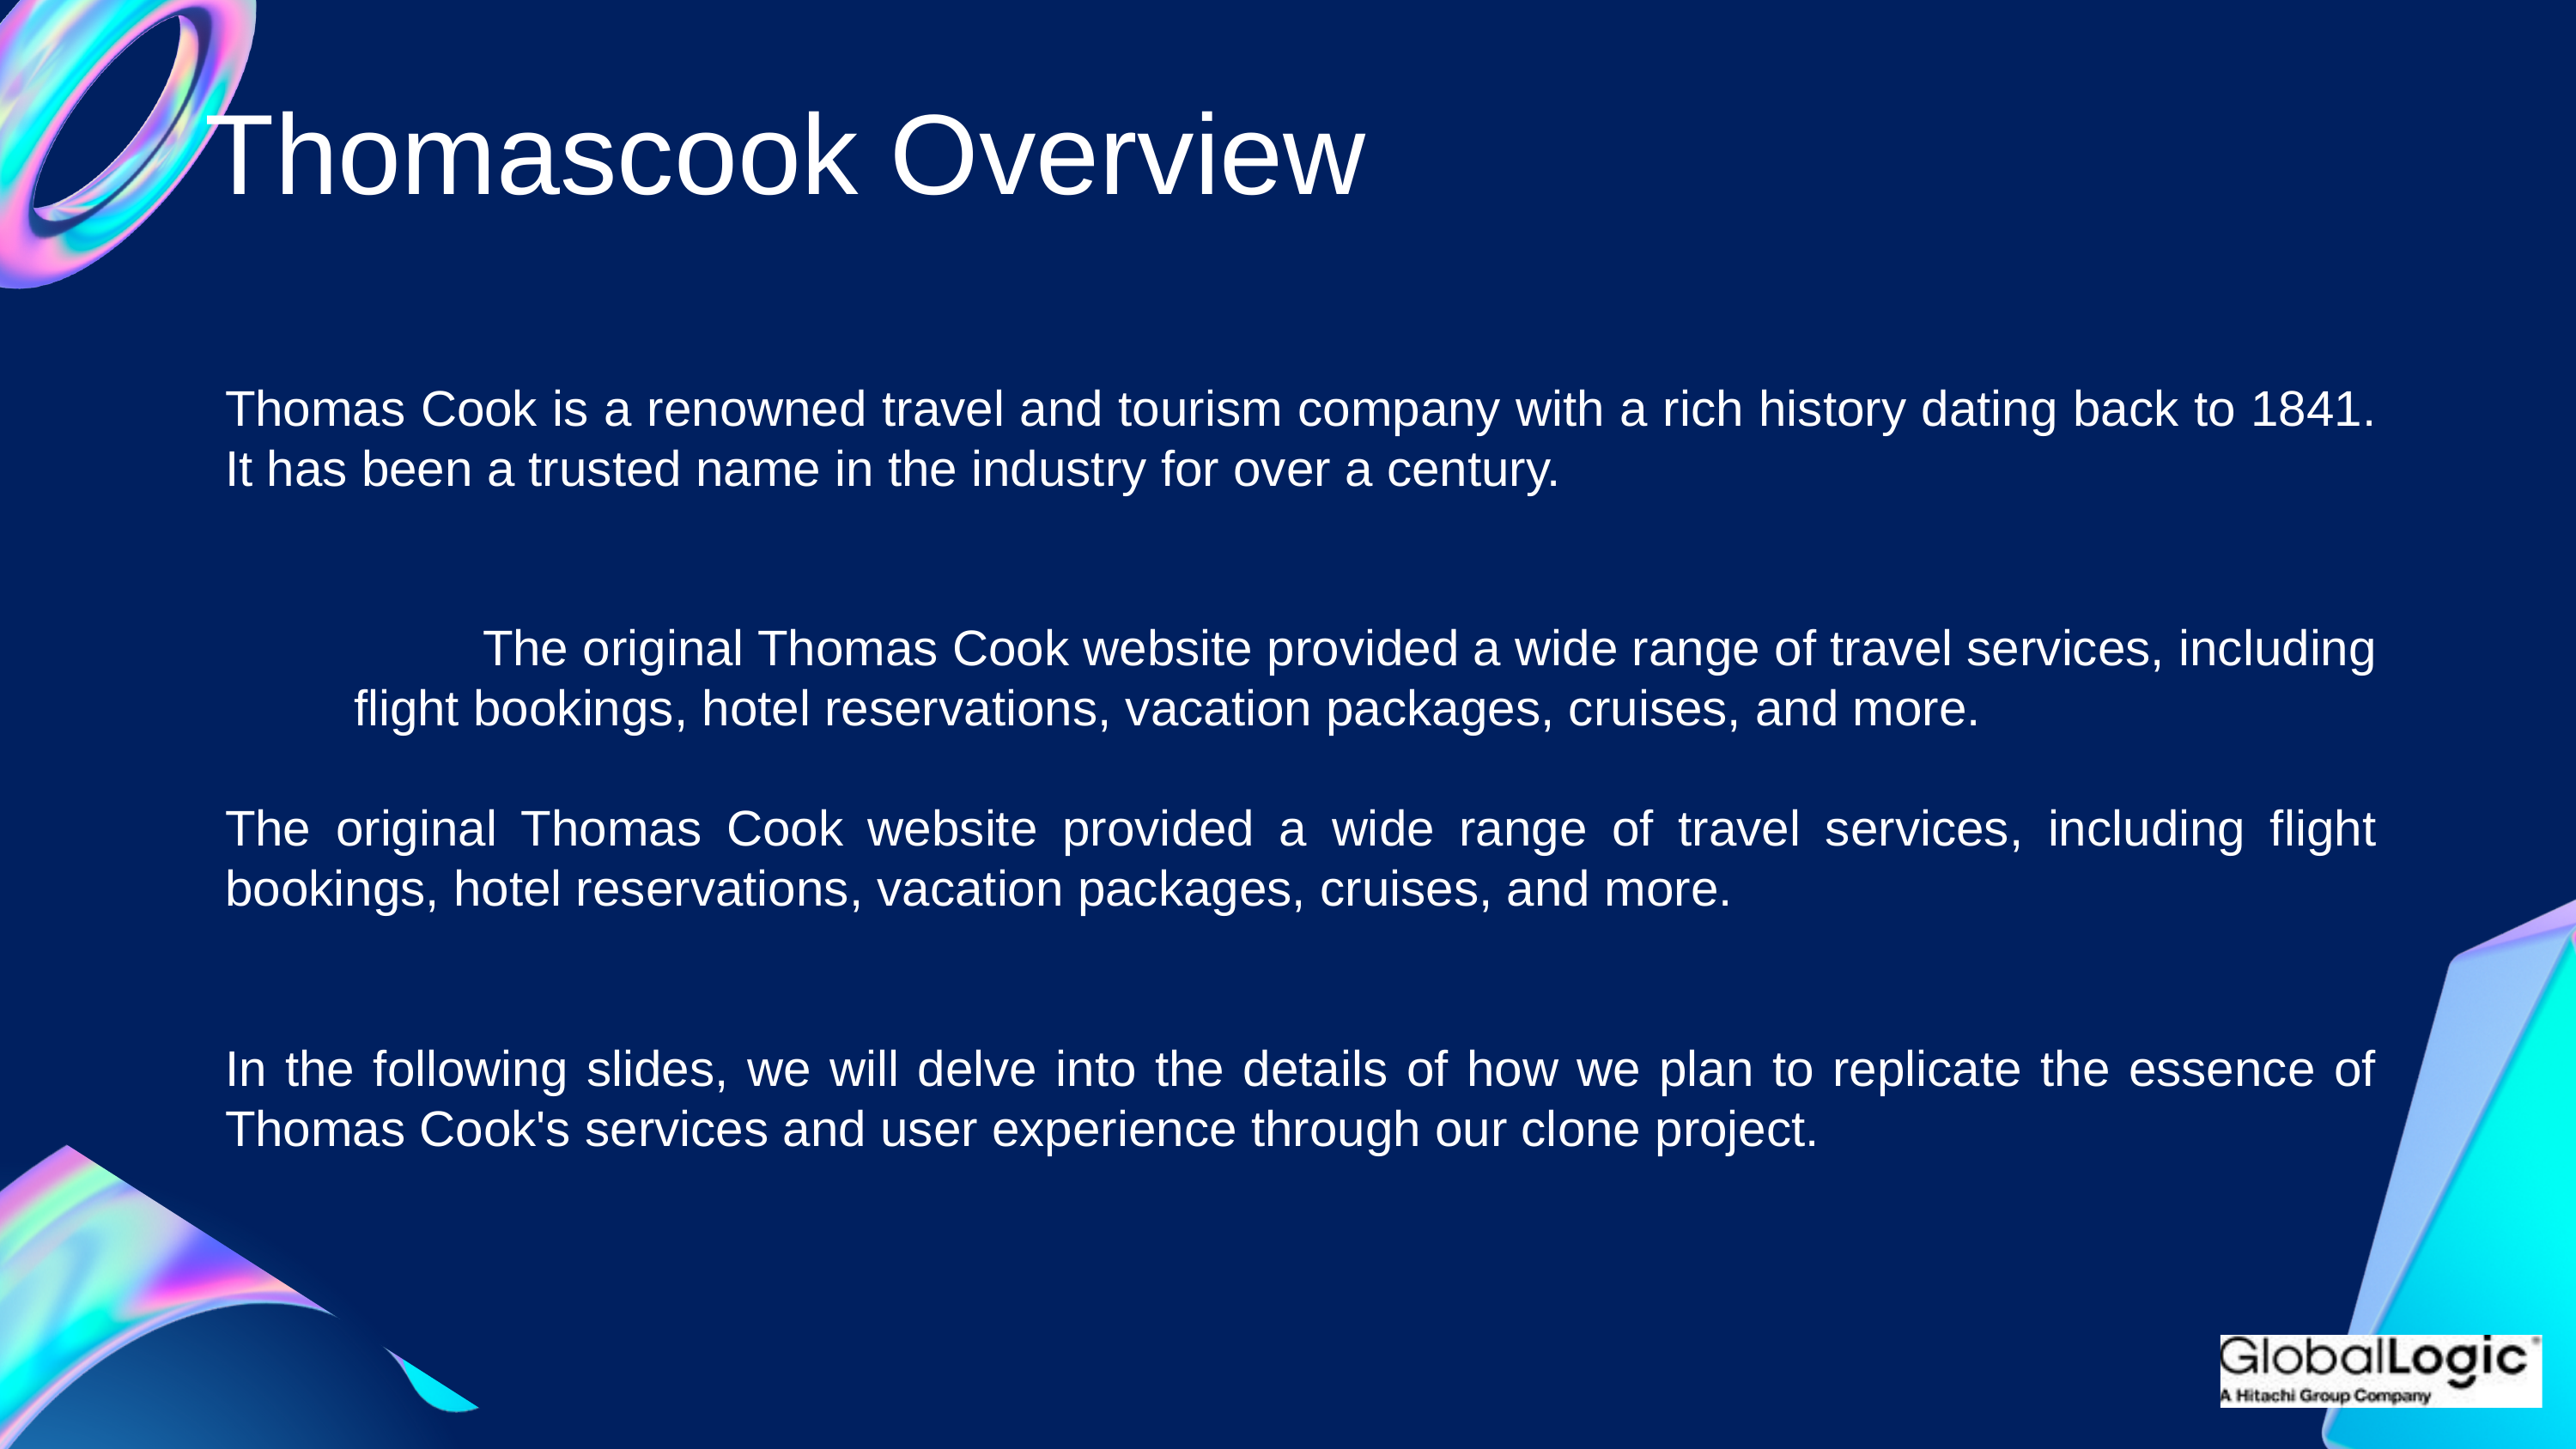

Thomascook Overview
Thomas Cook is a renowned travel and tourism company with a rich history dating back to 1841. It has been a trusted name in the industry for over a century.

		The original Thomas Cook website provided a wide range of travel services, including 	flight bookings, hotel reservations, vacation packages, cruises, and more.

The original Thomas Cook website provided a wide range of travel services, including flight bookings, hotel reservations, vacation packages, cruises, and more.

In the following slides, we will delve into the details of how we plan to replicate the essence of Thomas Cook's services and user experience through our clone project.